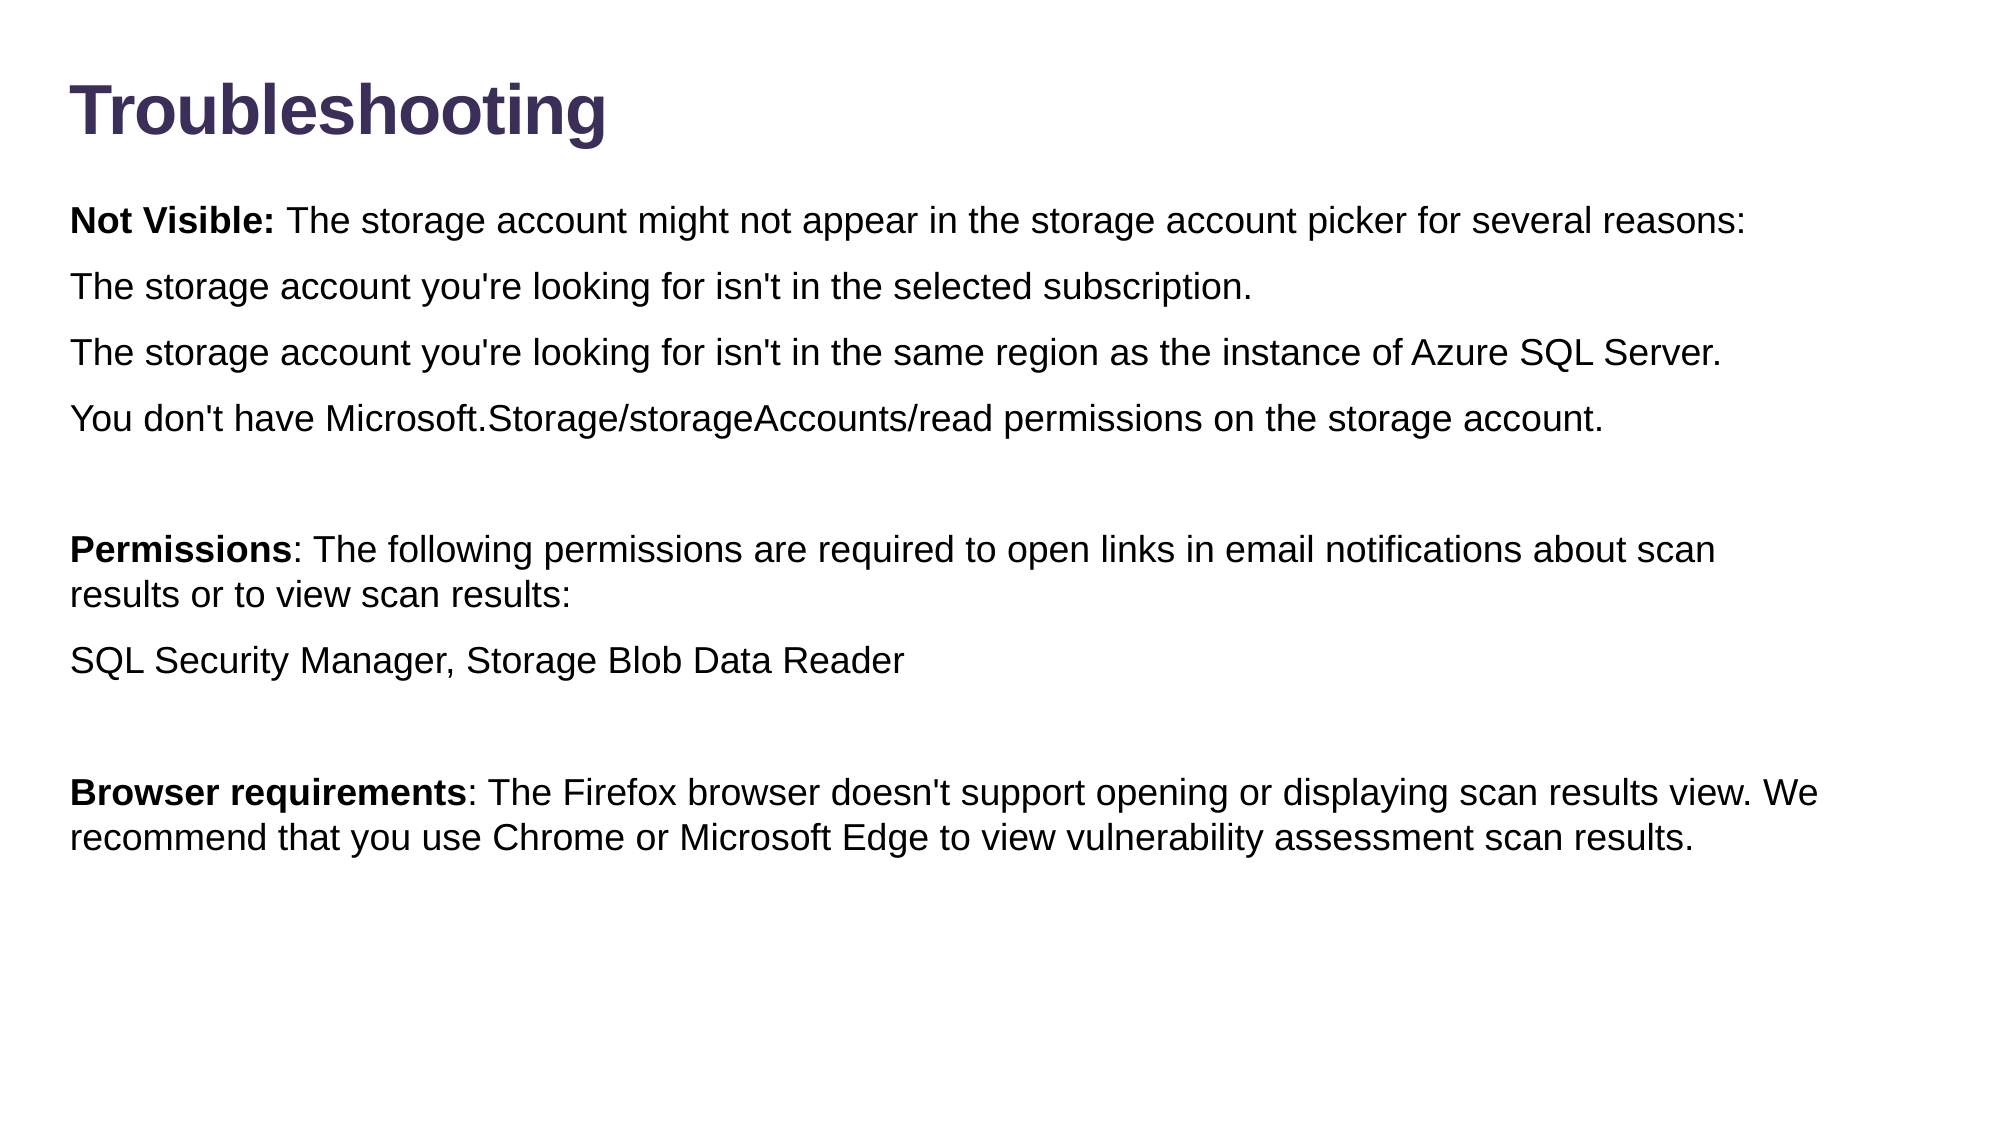

# Troubleshooting
Not Visible: The storage account might not appear in the storage account picker for several reasons:
The storage account you're looking for isn't in the selected subscription.
The storage account you're looking for isn't in the same region as the instance of Azure SQL Server.
You don't have Microsoft.Storage/storageAccounts/read permissions on the storage account.

Permissions: The following permissions are required to open links in email notifications about scan results or to view scan results:
SQL Security Manager, Storage Blob Data Reader

Browser requirements: The Firefox browser doesn't support opening or displaying scan results view. We recommend that you use Chrome or Microsoft Edge to view vulnerability assessment scan results.